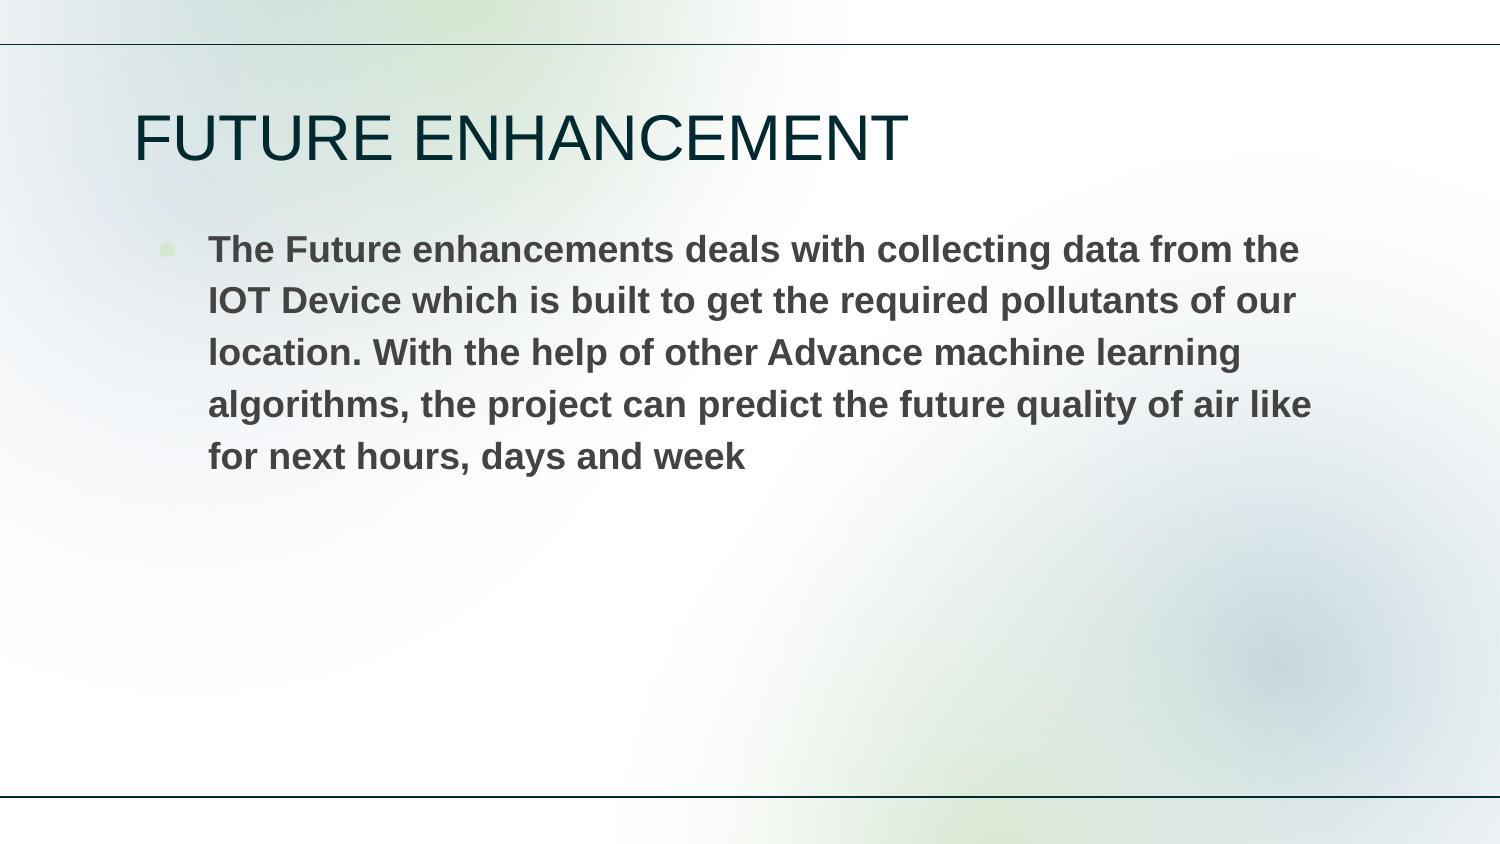

# FUTURE ENHANCEMENT
The Future enhancements deals with collecting data from the IOT Device which is built to get the required pollutants of our location. With the help of other Advance machine learning algorithms, the project can predict the future quality of air like for next hours, days and week